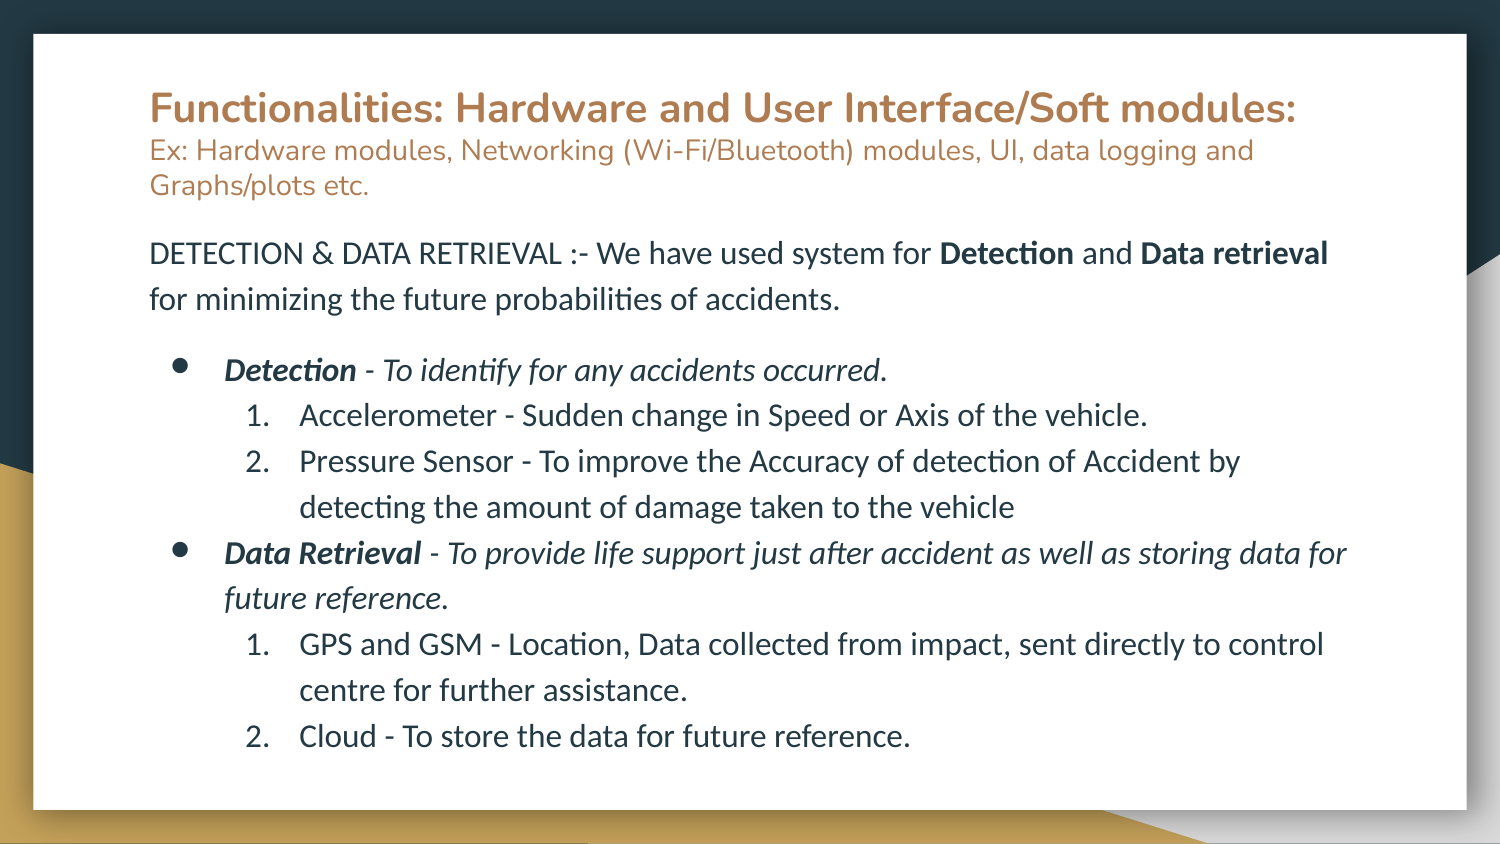

# Functionalities: Hardware and User Interface/Soft modules:
Ex: Hardware modules, Networking (Wi-Fi/Bluetooth) modules, UI, data logging and Graphs/plots etc.

DETECTION & DATA RETRIEVAL :- We have used system for Detection and Data retrieval for minimizing the future probabilities of accidents.
Detection - To identify for any accidents occurred.
Accelerometer - Sudden change in Speed or Axis of the vehicle.
Pressure Sensor - To improve the Accuracy of detection of Accident by detecting the amount of damage taken to the vehicle
Data Retrieval - To provide life support just after accident as well as storing data for future reference.
GPS and GSM - Location, Data collected from impact, sent directly to control centre for further assistance.
Cloud - To store the data for future reference.